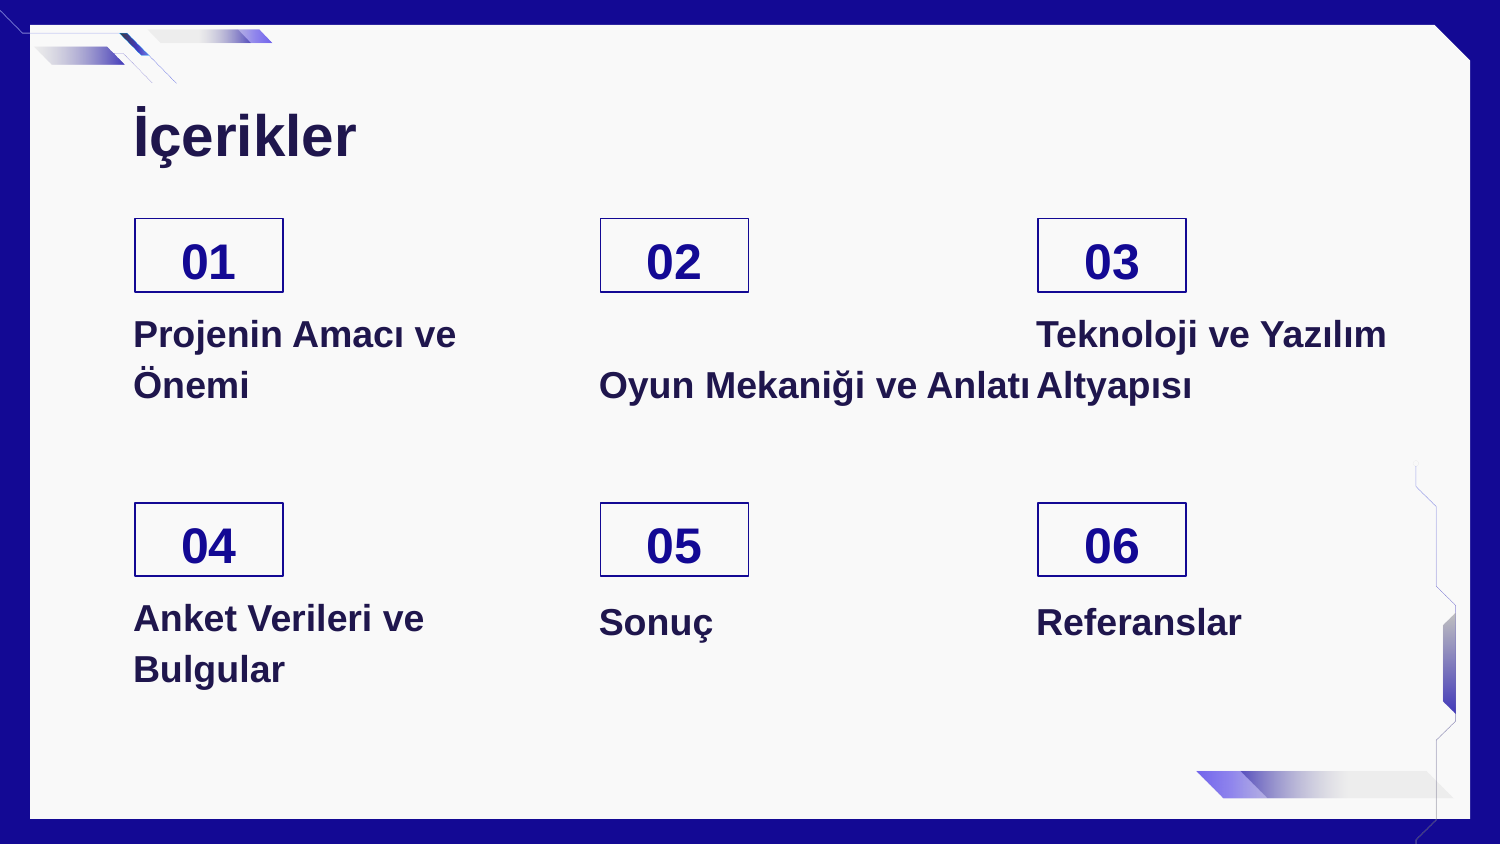

# İçerikler
01
02
03
Projenin Amacı ve Önemi
Oyun Mekaniği ve Anlatı
Teknoloji ve Yazılım Altyapısı
04
05
06
Anket Verileri ve Bulgular
Sonuç
Referanslar